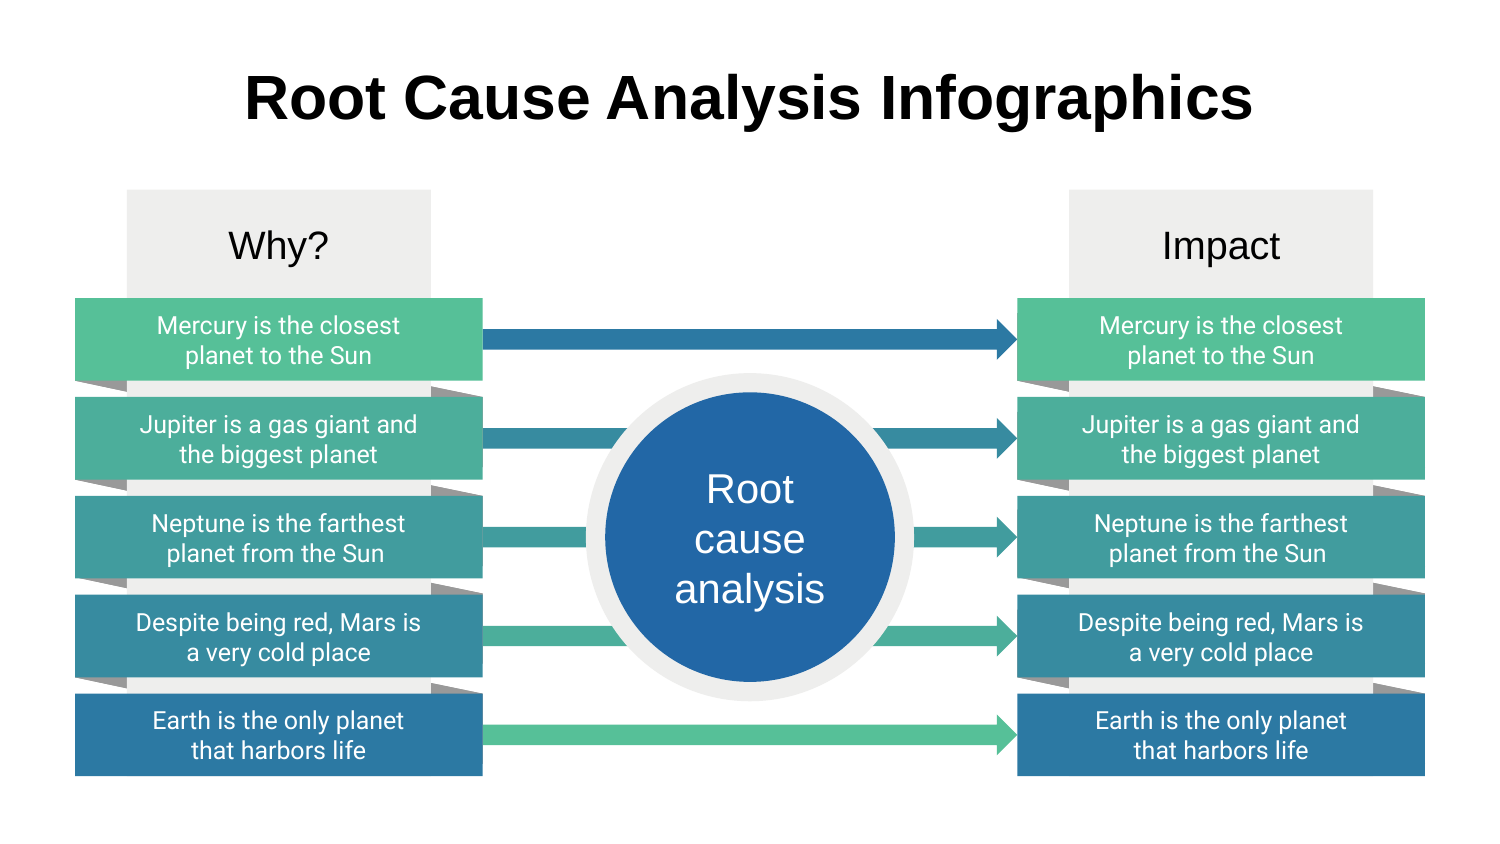

# Root Cause Analysis Infographics
Why?
Impact
Mercury is the closest planet to the Sun
Mercury is the closest planet to the Sun

Root cause analysis
Jupiter is a gas giant and the biggest planet
Jupiter is a gas giant and the biggest planet

Neptune is the farthest planet from the Sun
Neptune is the farthest planet from the Sun

Despite being red, Mars is a very cold place
Despite being red, Mars is a very cold place

Earth is the only planet that harbors life
Earth is the only planet that harbors life